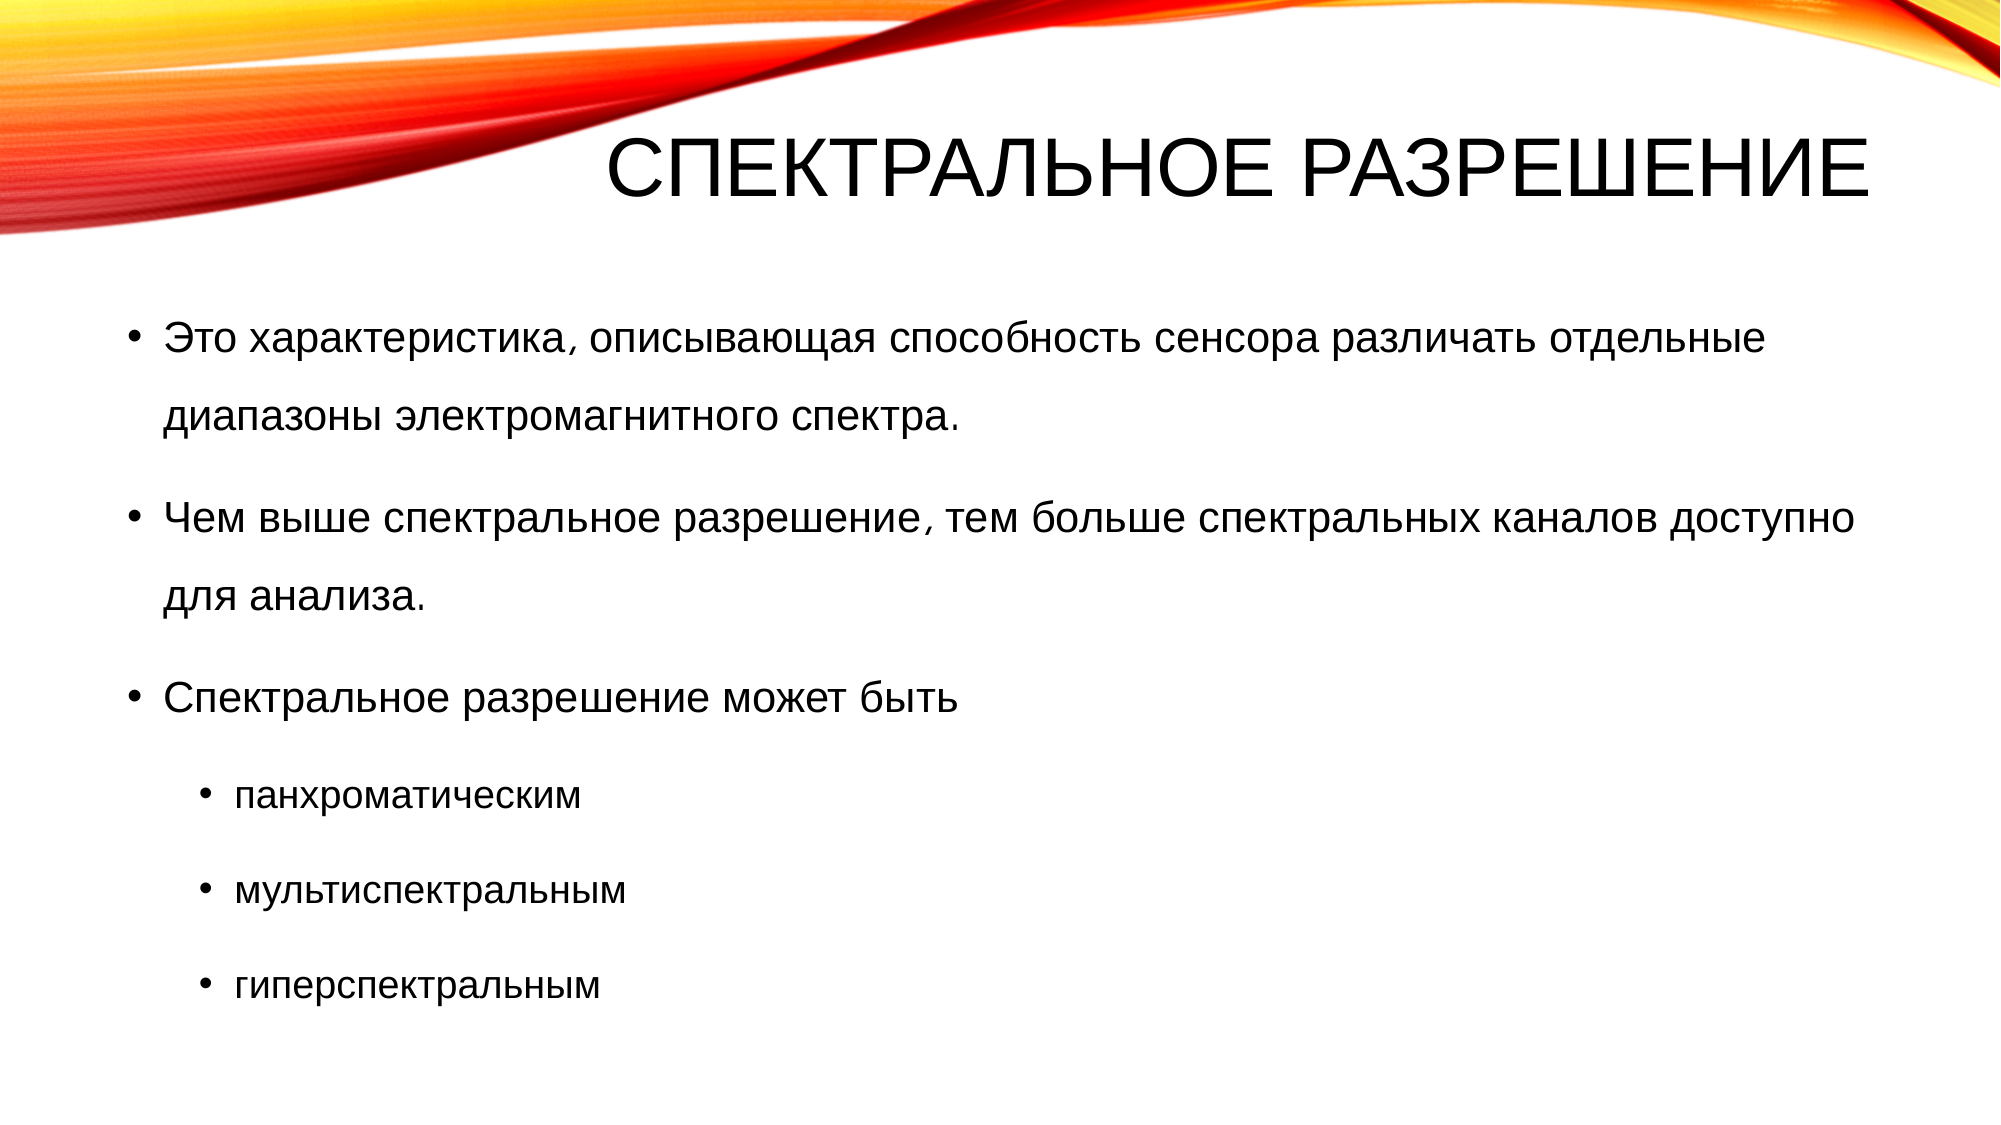

# Спектральное разрешение
Это характеристика, описывающая способность сенсора различать отдельные диапазоны электромагнитного спектра.
Чем выше спектральное разрешение, тем больше спектральных каналов доступно для анализа.
Спектральное разрешение может быть
панхроматическим
мультиспектральным
гиперспектральным